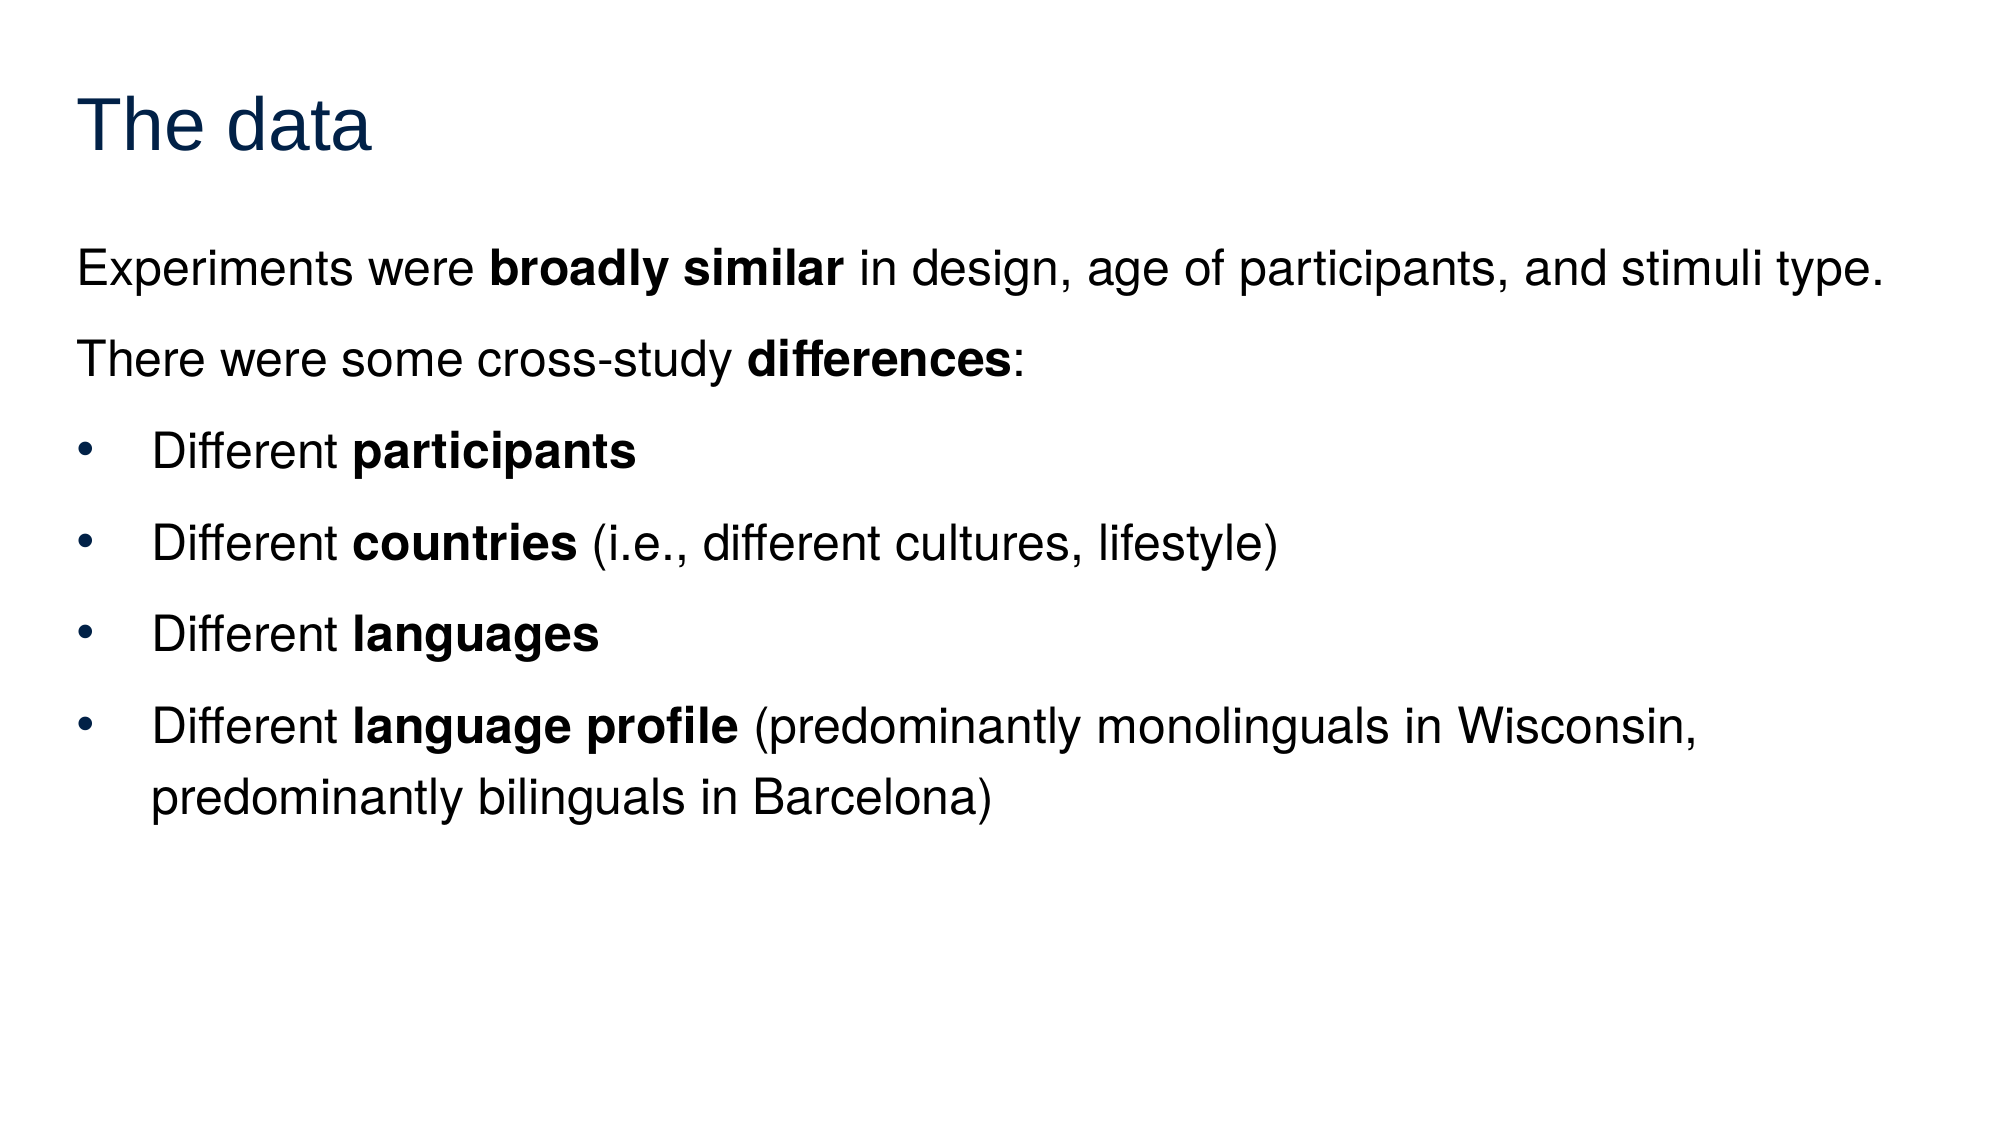

# The data
Experiments were broadly similar in design, age of participants, and stimuli type.
There were some cross-study differences:
Different participants
Different countries (i.e., different cultures, lifestyle)
Different languages
Different language profile (predominantly monolinguals in Wisconsin, predominantly bilinguals in Barcelona)